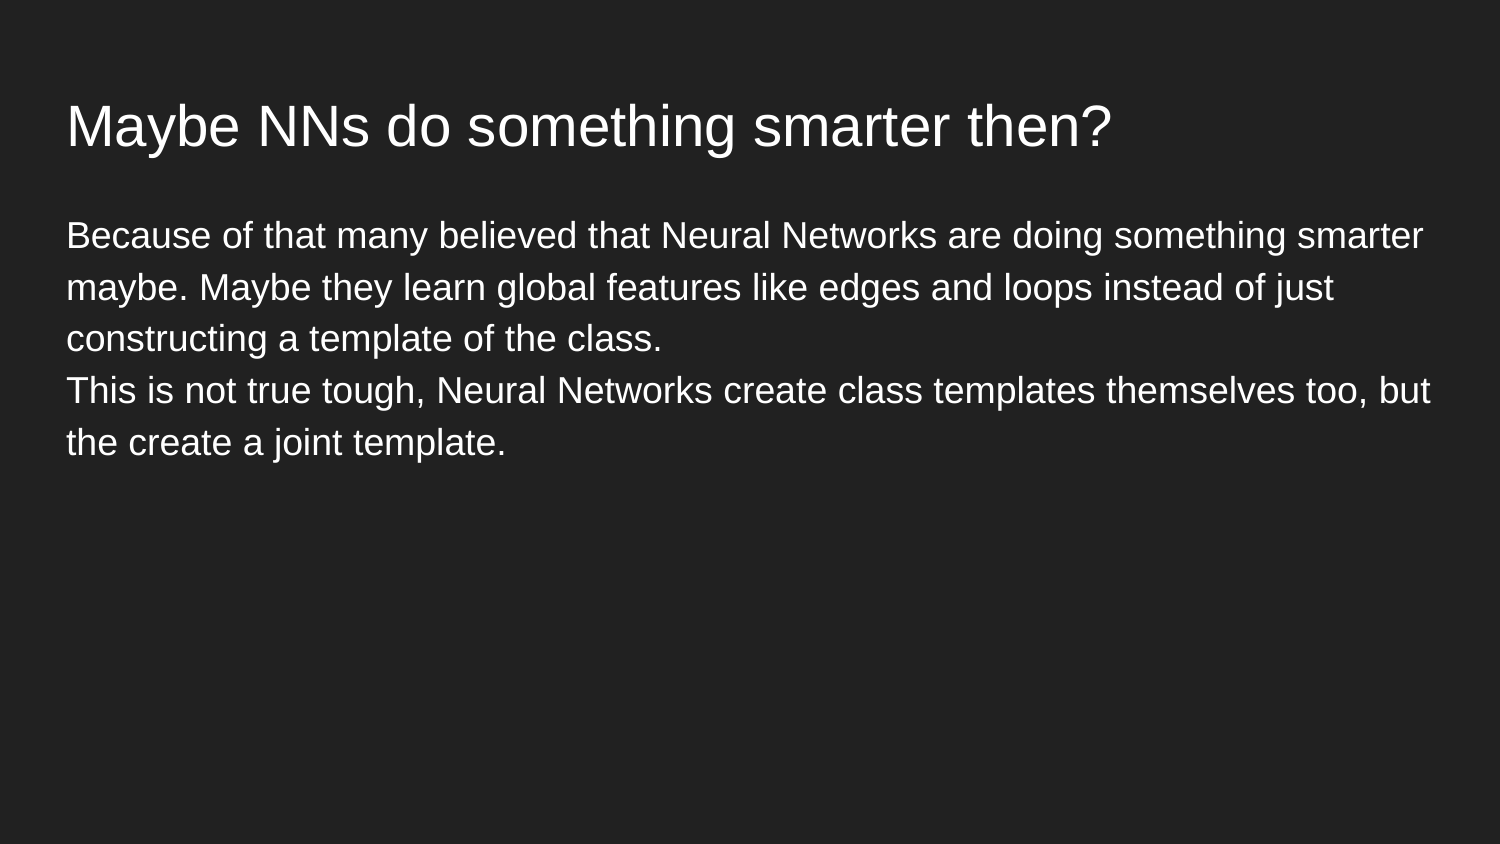

# Maybe NNs do something smarter then?
Because of that many believed that Neural Networks are doing something smarter maybe. Maybe they learn global features like edges and loops instead of just constructing a template of the class.
This is not true tough, Neural Networks create class templates themselves too, but the create a joint template.